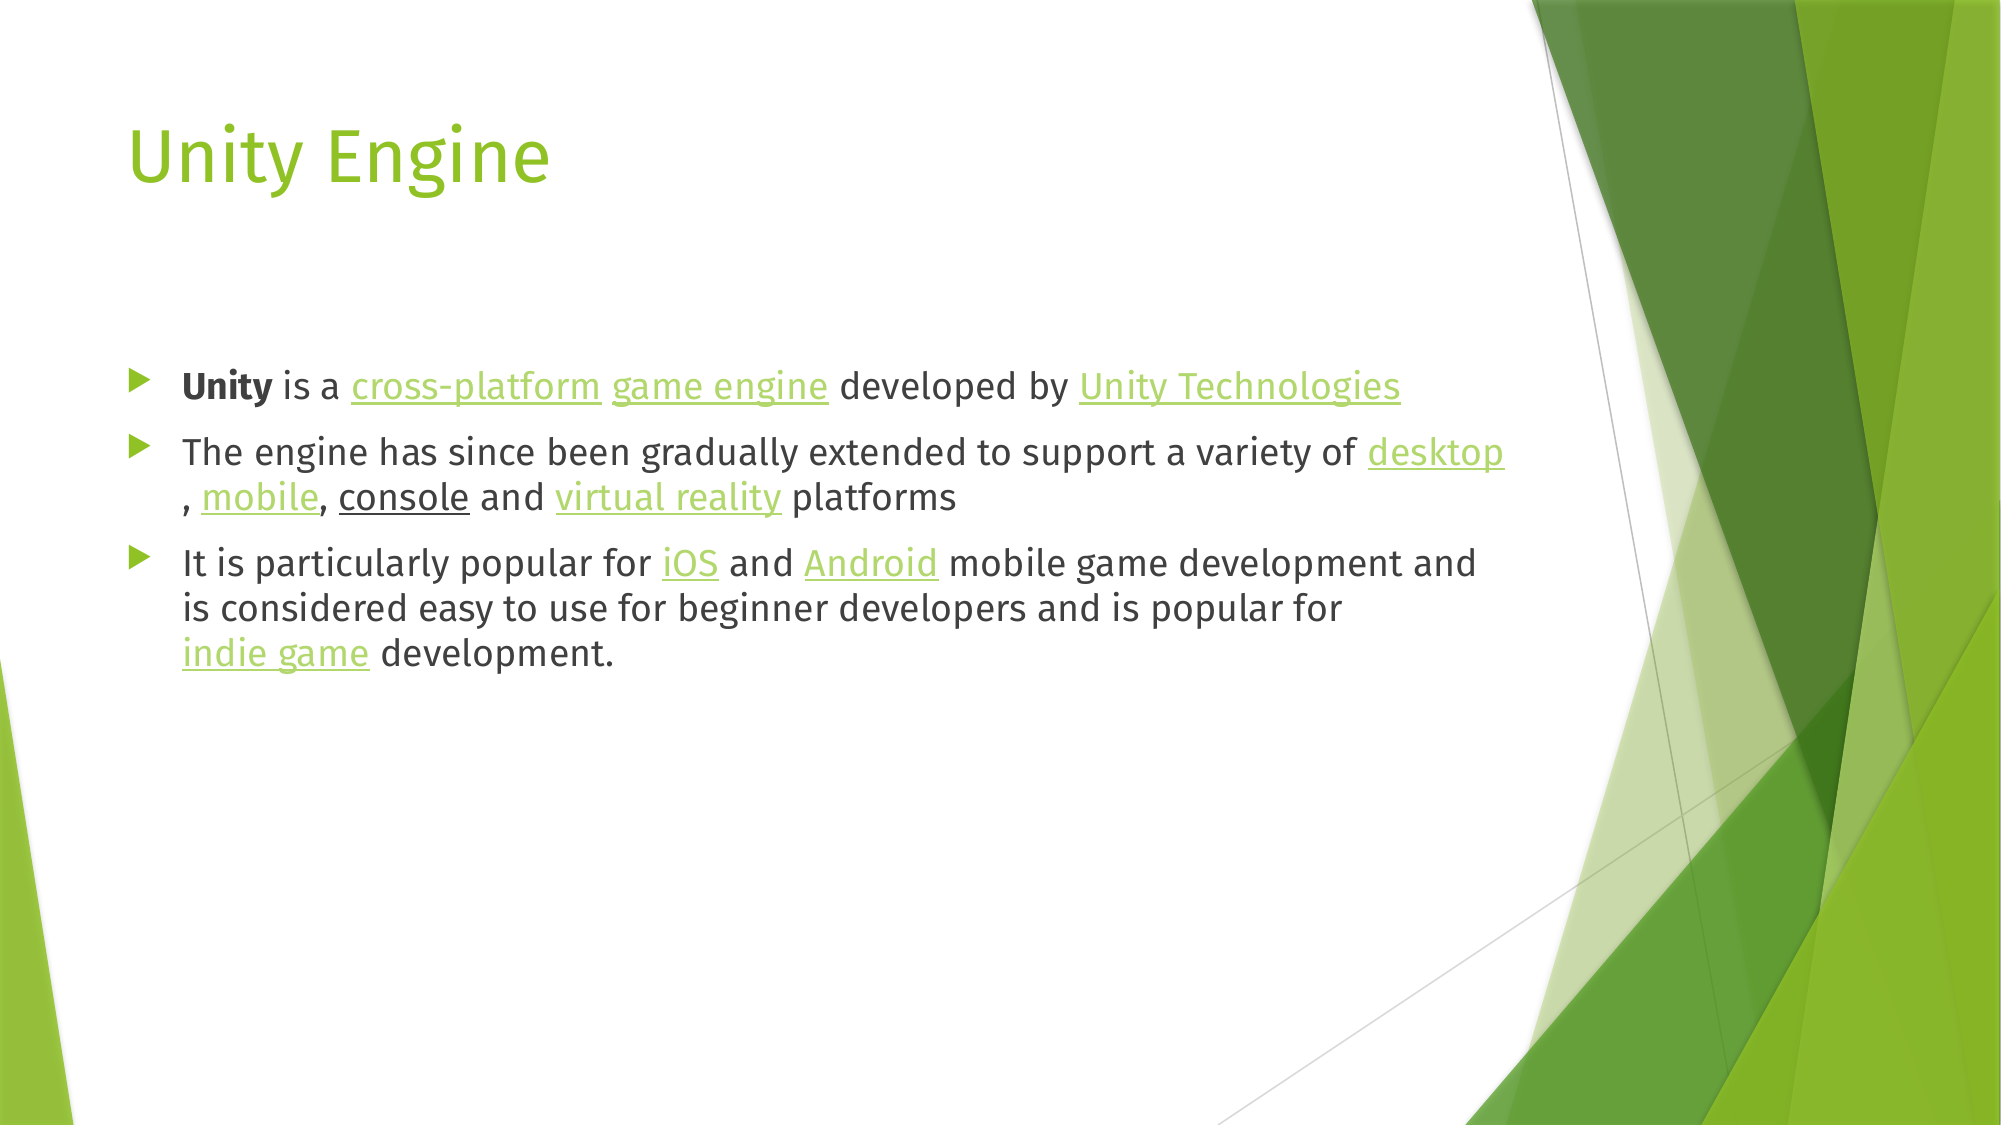

# Unity Engine
Unity is a cross-platform game engine developed by Unity Technologies
The engine has since been gradually extended to support a variety of desktop, mobile, console and virtual reality platforms
It is particularly popular for iOS and Android mobile game development and is considered easy to use for beginner developers and is popular for indie game development.